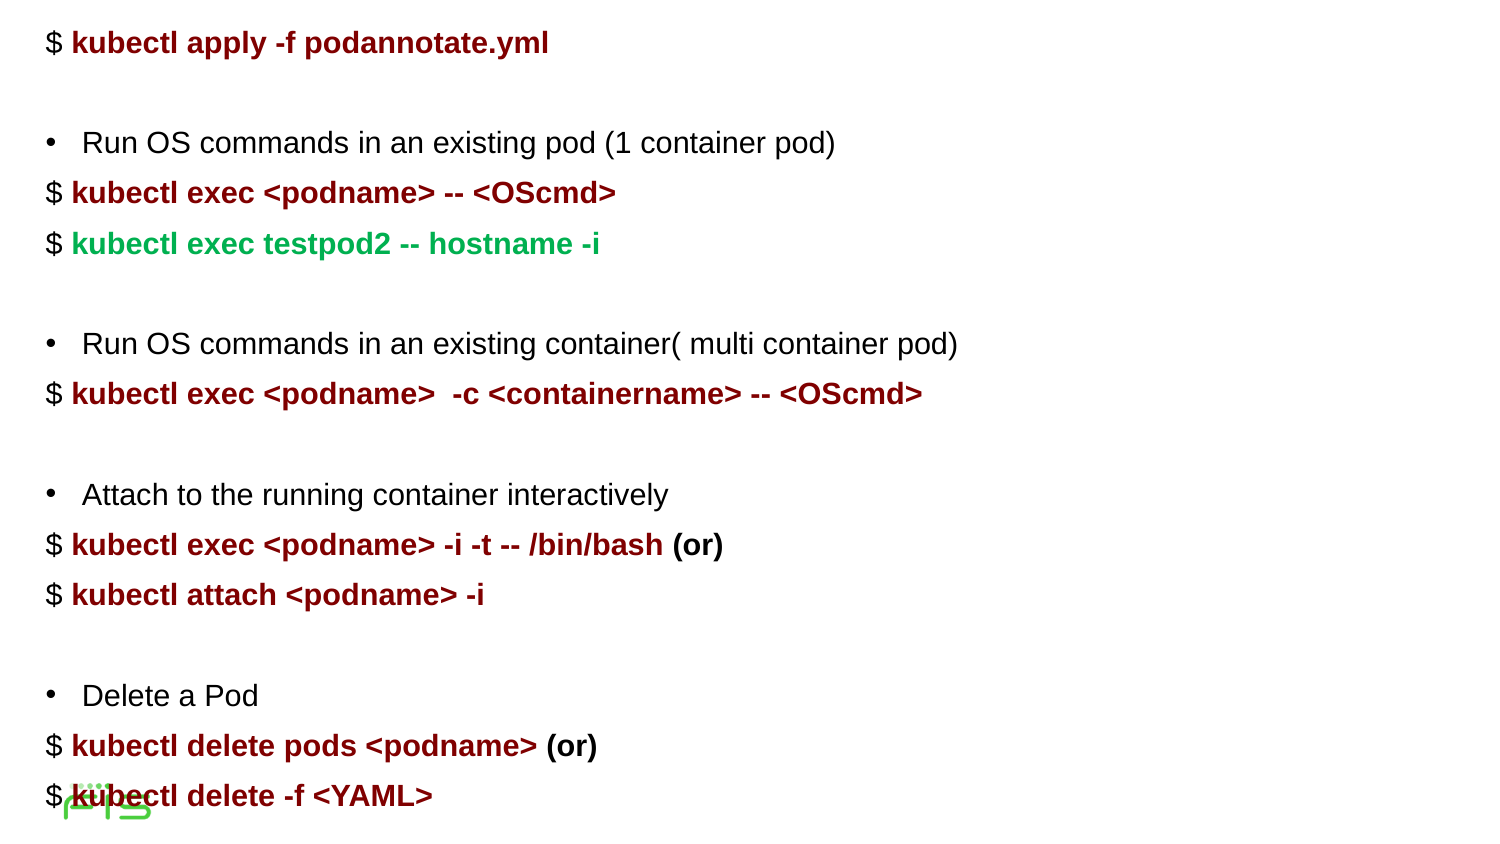

$ kubectl apply -f podannotate.yml

Run OS commands in an existing pod (1 container pod)
$ kubectl exec <podname> -- <OScmd>
$ kubectl exec testpod2 -- hostname -i

Run OS commands in an existing container( multi container pod)
$ kubectl exec <podname>  -c <containername> -- <OScmd>

Attach to the running container interactively
$ kubectl exec <podname> -i -t -- /bin/bash (or)
$ kubectl attach <podname> -i

Delete a Pod
$ kubectl delete pods <podname> (or)
$ kubectl delete -f <YAML>